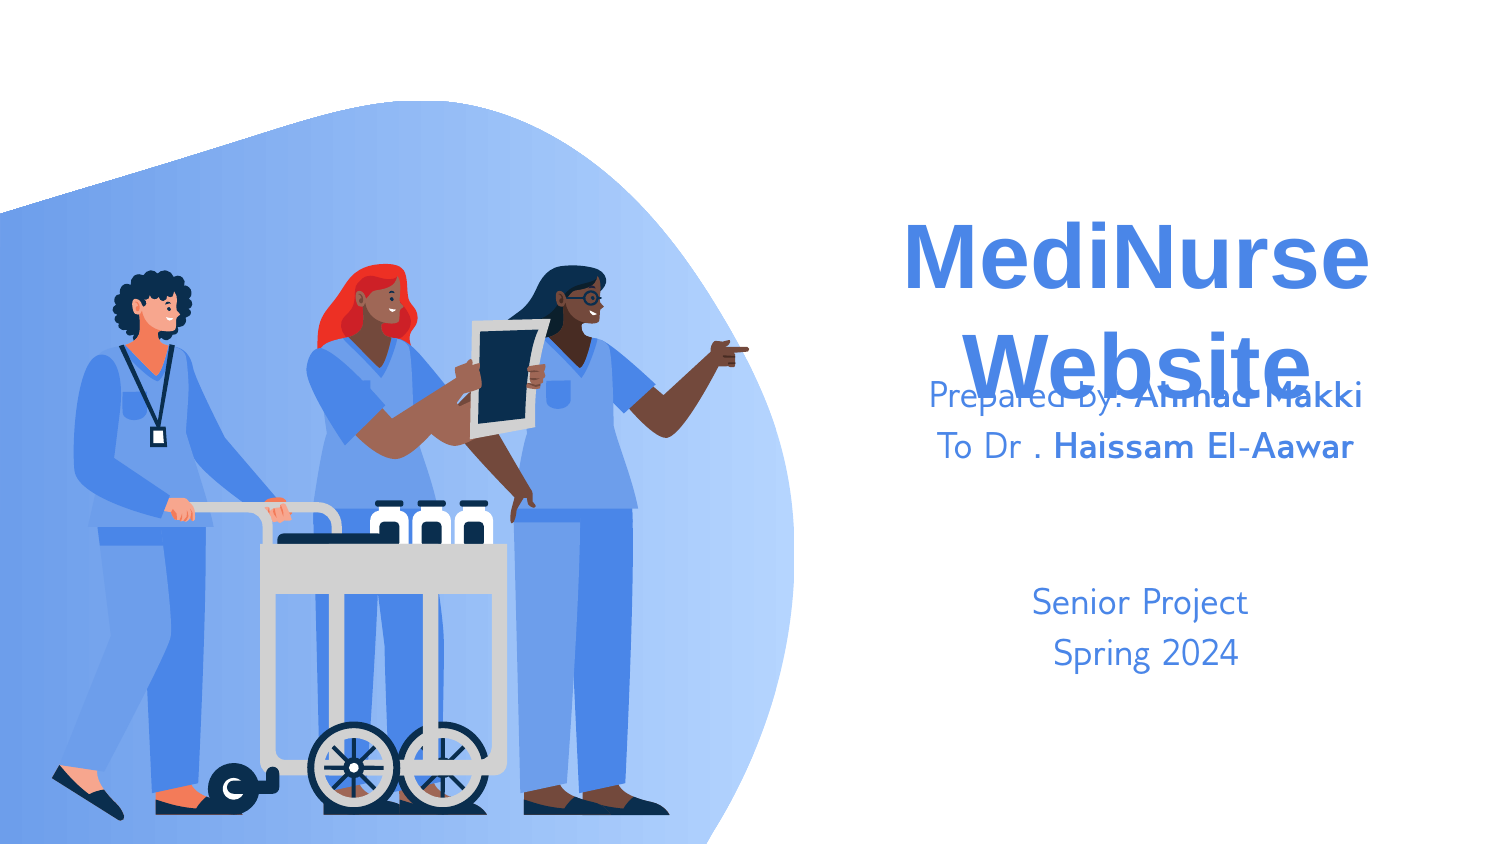

# MediNurse Website

Prepared by: Ahmad Makki
To Dr . Haissam El-Aawar

Senior Project
Spring 2024